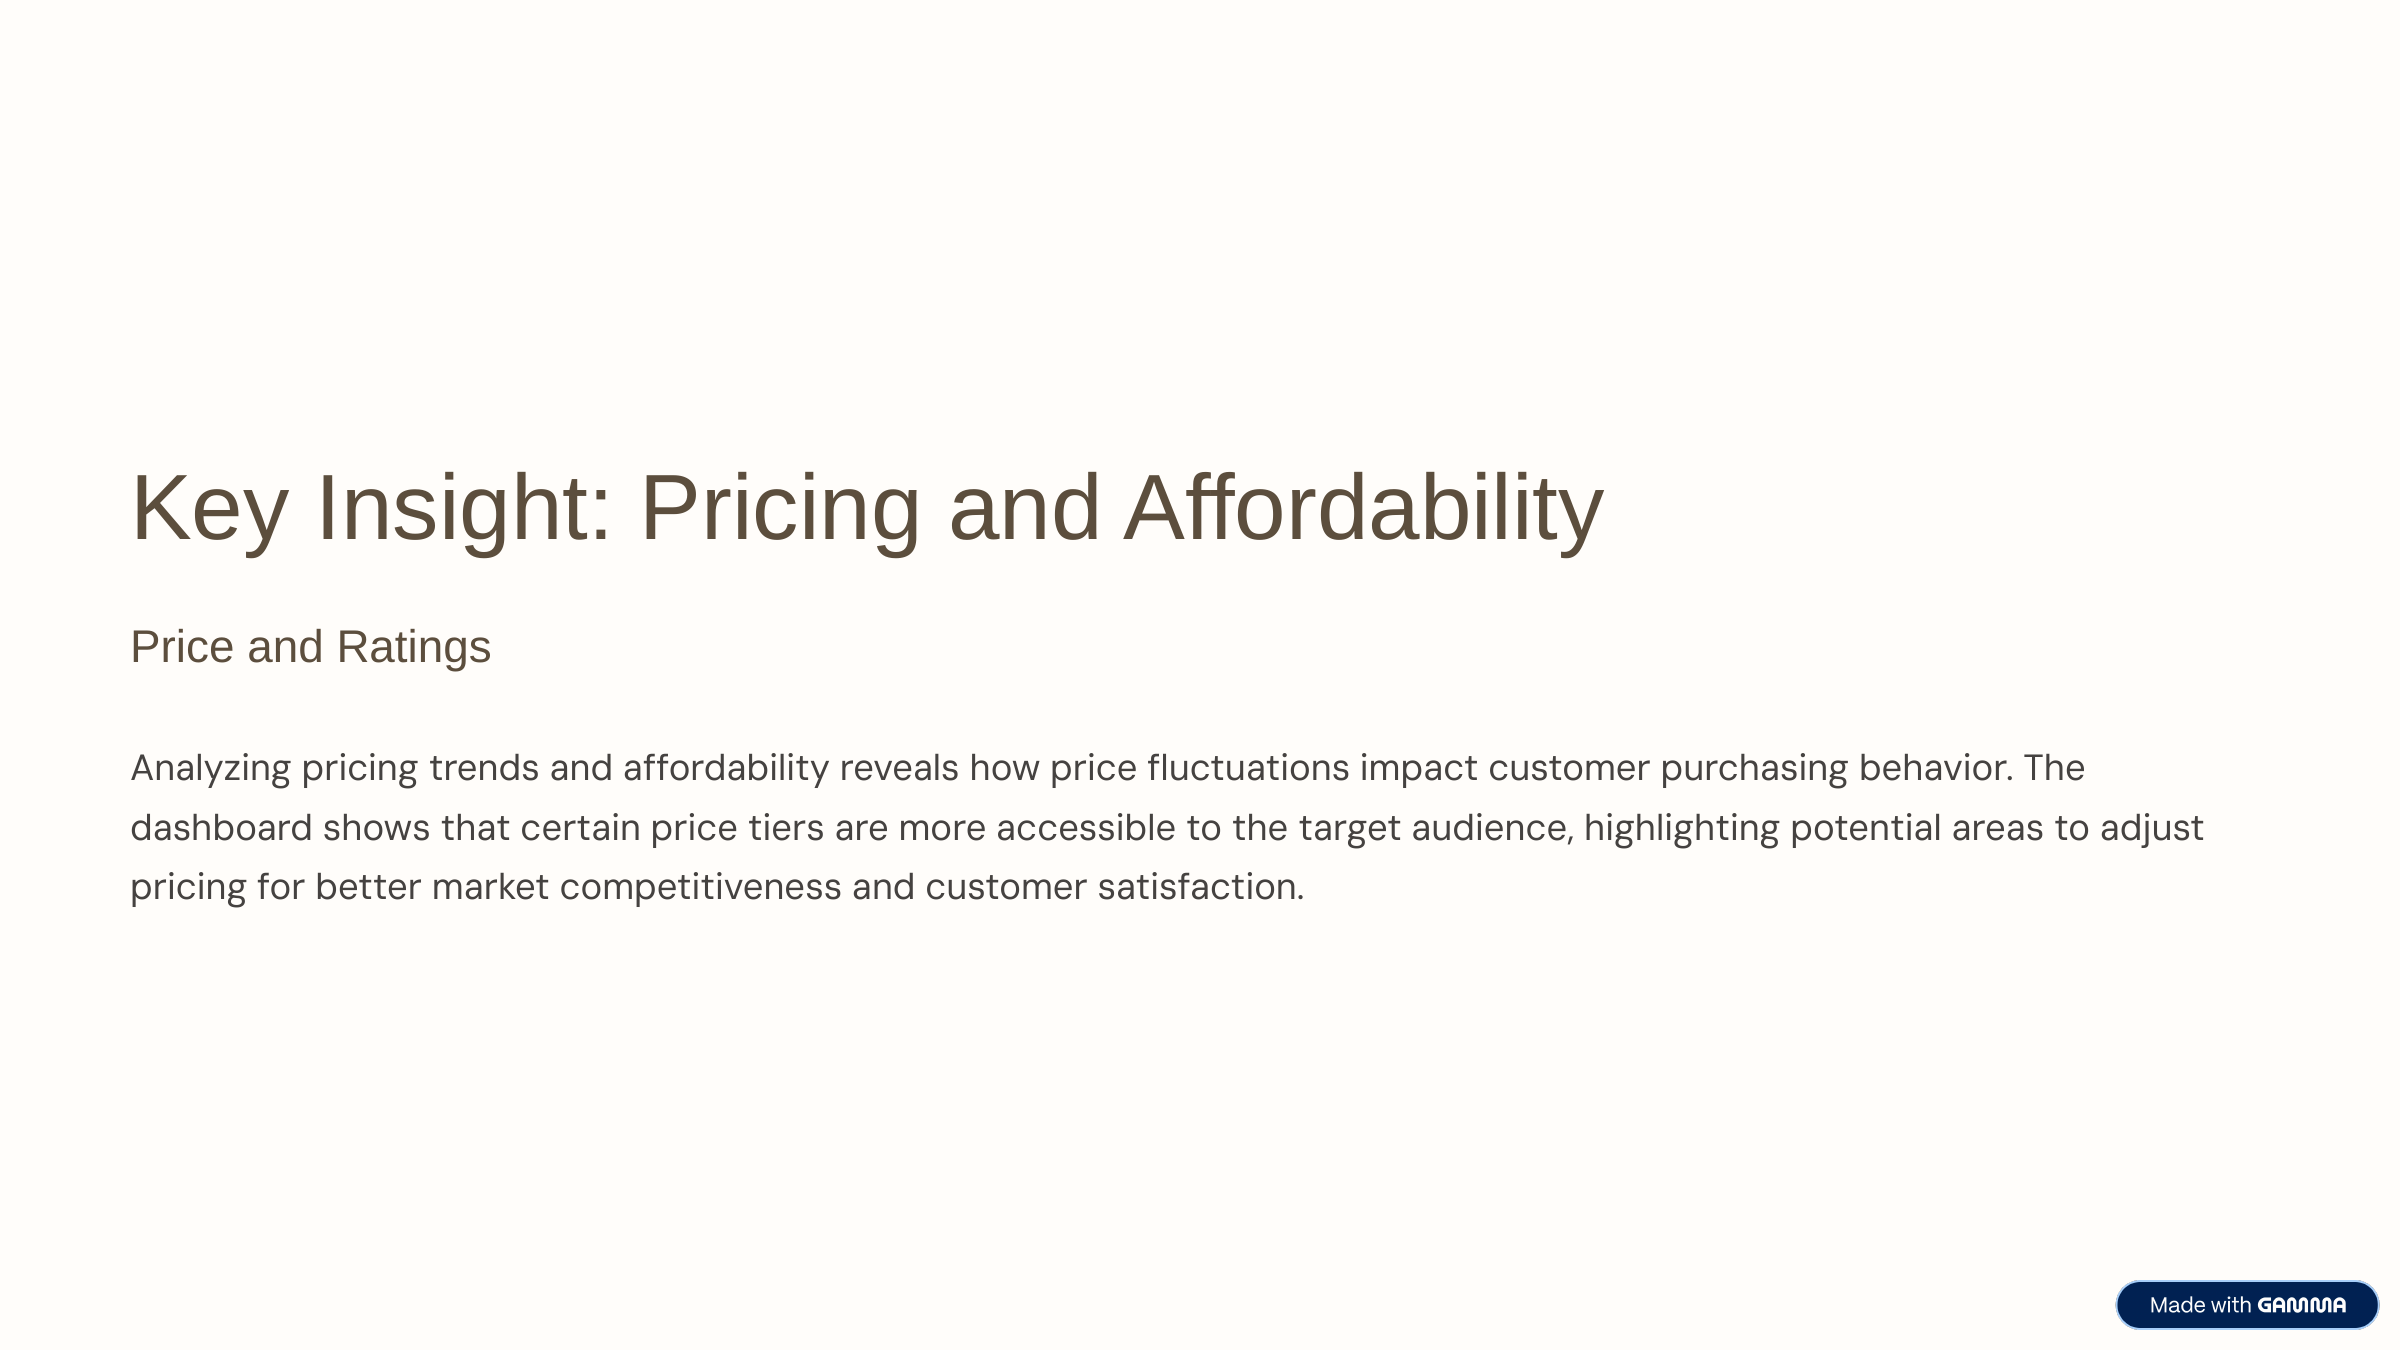

Key Insight: Pricing and Affordability
Price and Ratings
Analyzing pricing trends and affordability reveals how price fluctuations impact customer purchasing behavior. The dashboard shows that certain price tiers are more accessible to the target audience, highlighting potential areas to adjust pricing for better market competitiveness and customer satisfaction.